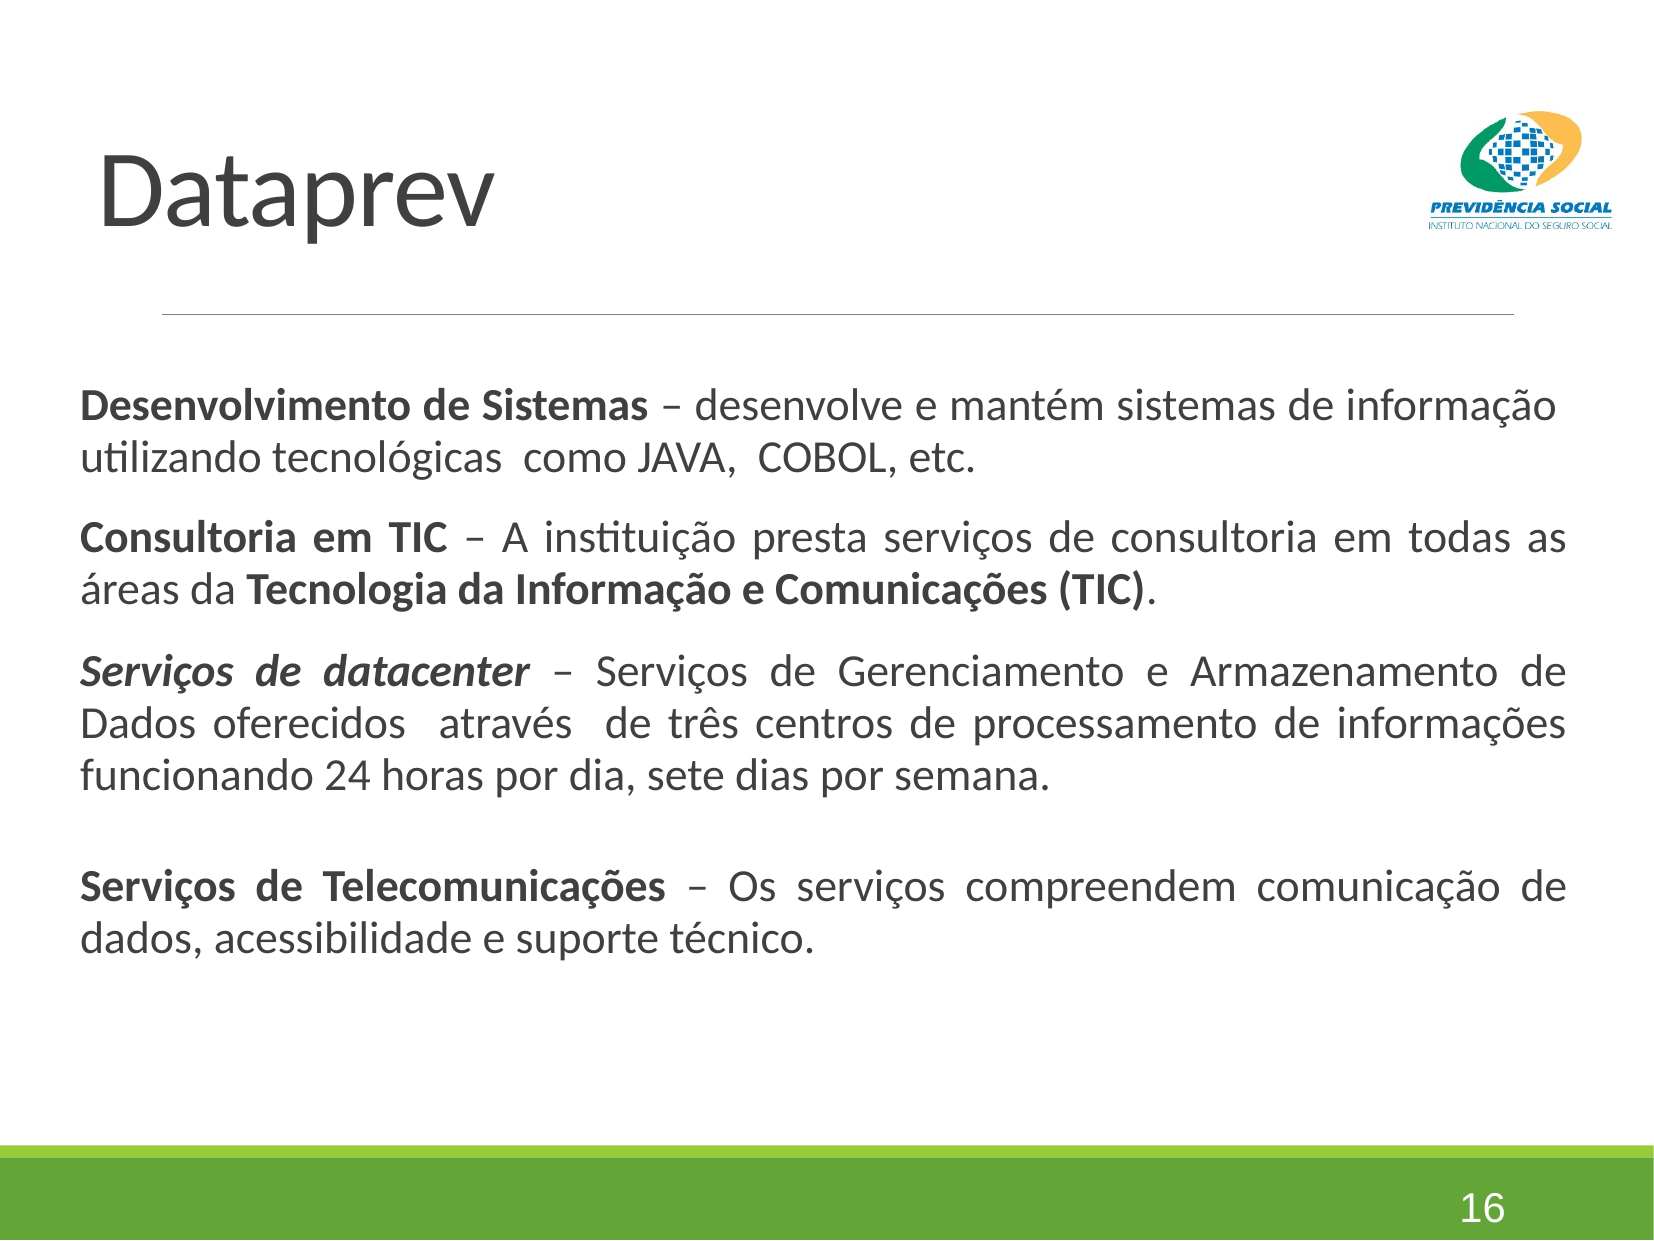

# Dataprev
Desenvolvimento de Sistemas – desenvolve e mantém sistemas de informação  utilizando tecnológicas  como JAVA,  COBOL, etc.
Consultoria em TIC – A instituição presta serviços de consultoria em todas as áreas da Tecnologia da Informação e Comunicações (TIC).
Serviços de datacenter – Serviços de Gerenciamento e Armazenamento de Dados oferecidos  através  de três centros de processamento de informações funcionando 24 horas por dia, sete dias por semana.
Serviços de Telecomunicações – Os serviços compreendem comunicação de dados, acessibilidade e suporte técnico.

16